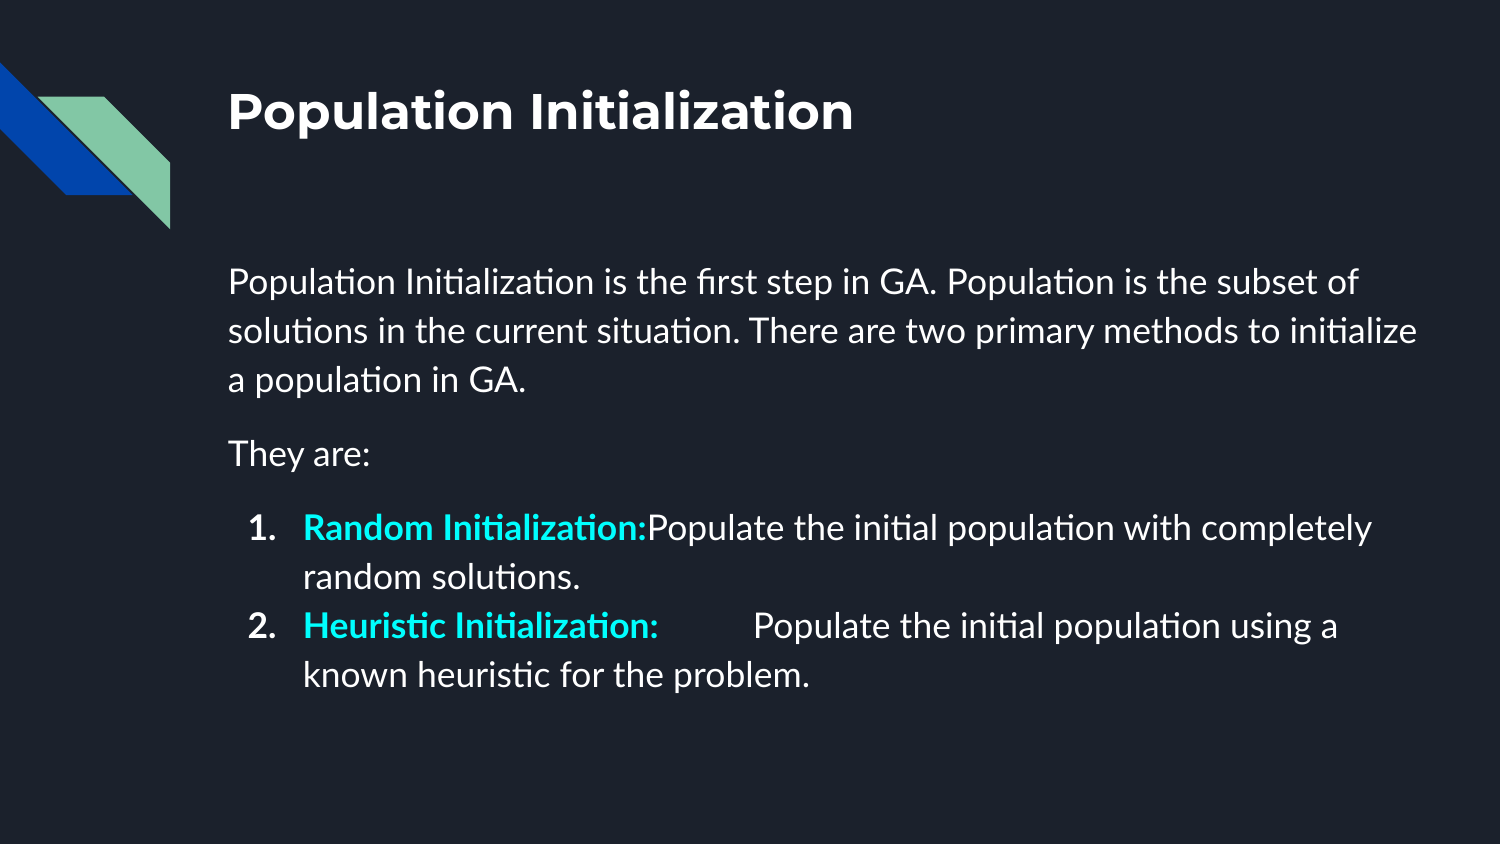

# Population Initialization
Population Initialization is the first step in GA. Population is the subset of solutions in the current situation. There are two primary methods to initialize a population in GA.
They are:
Random Initialization:Populate the initial population with completely random solutions.
Heuristic Initialization:	Populate the initial population using a known heuristic for the problem.